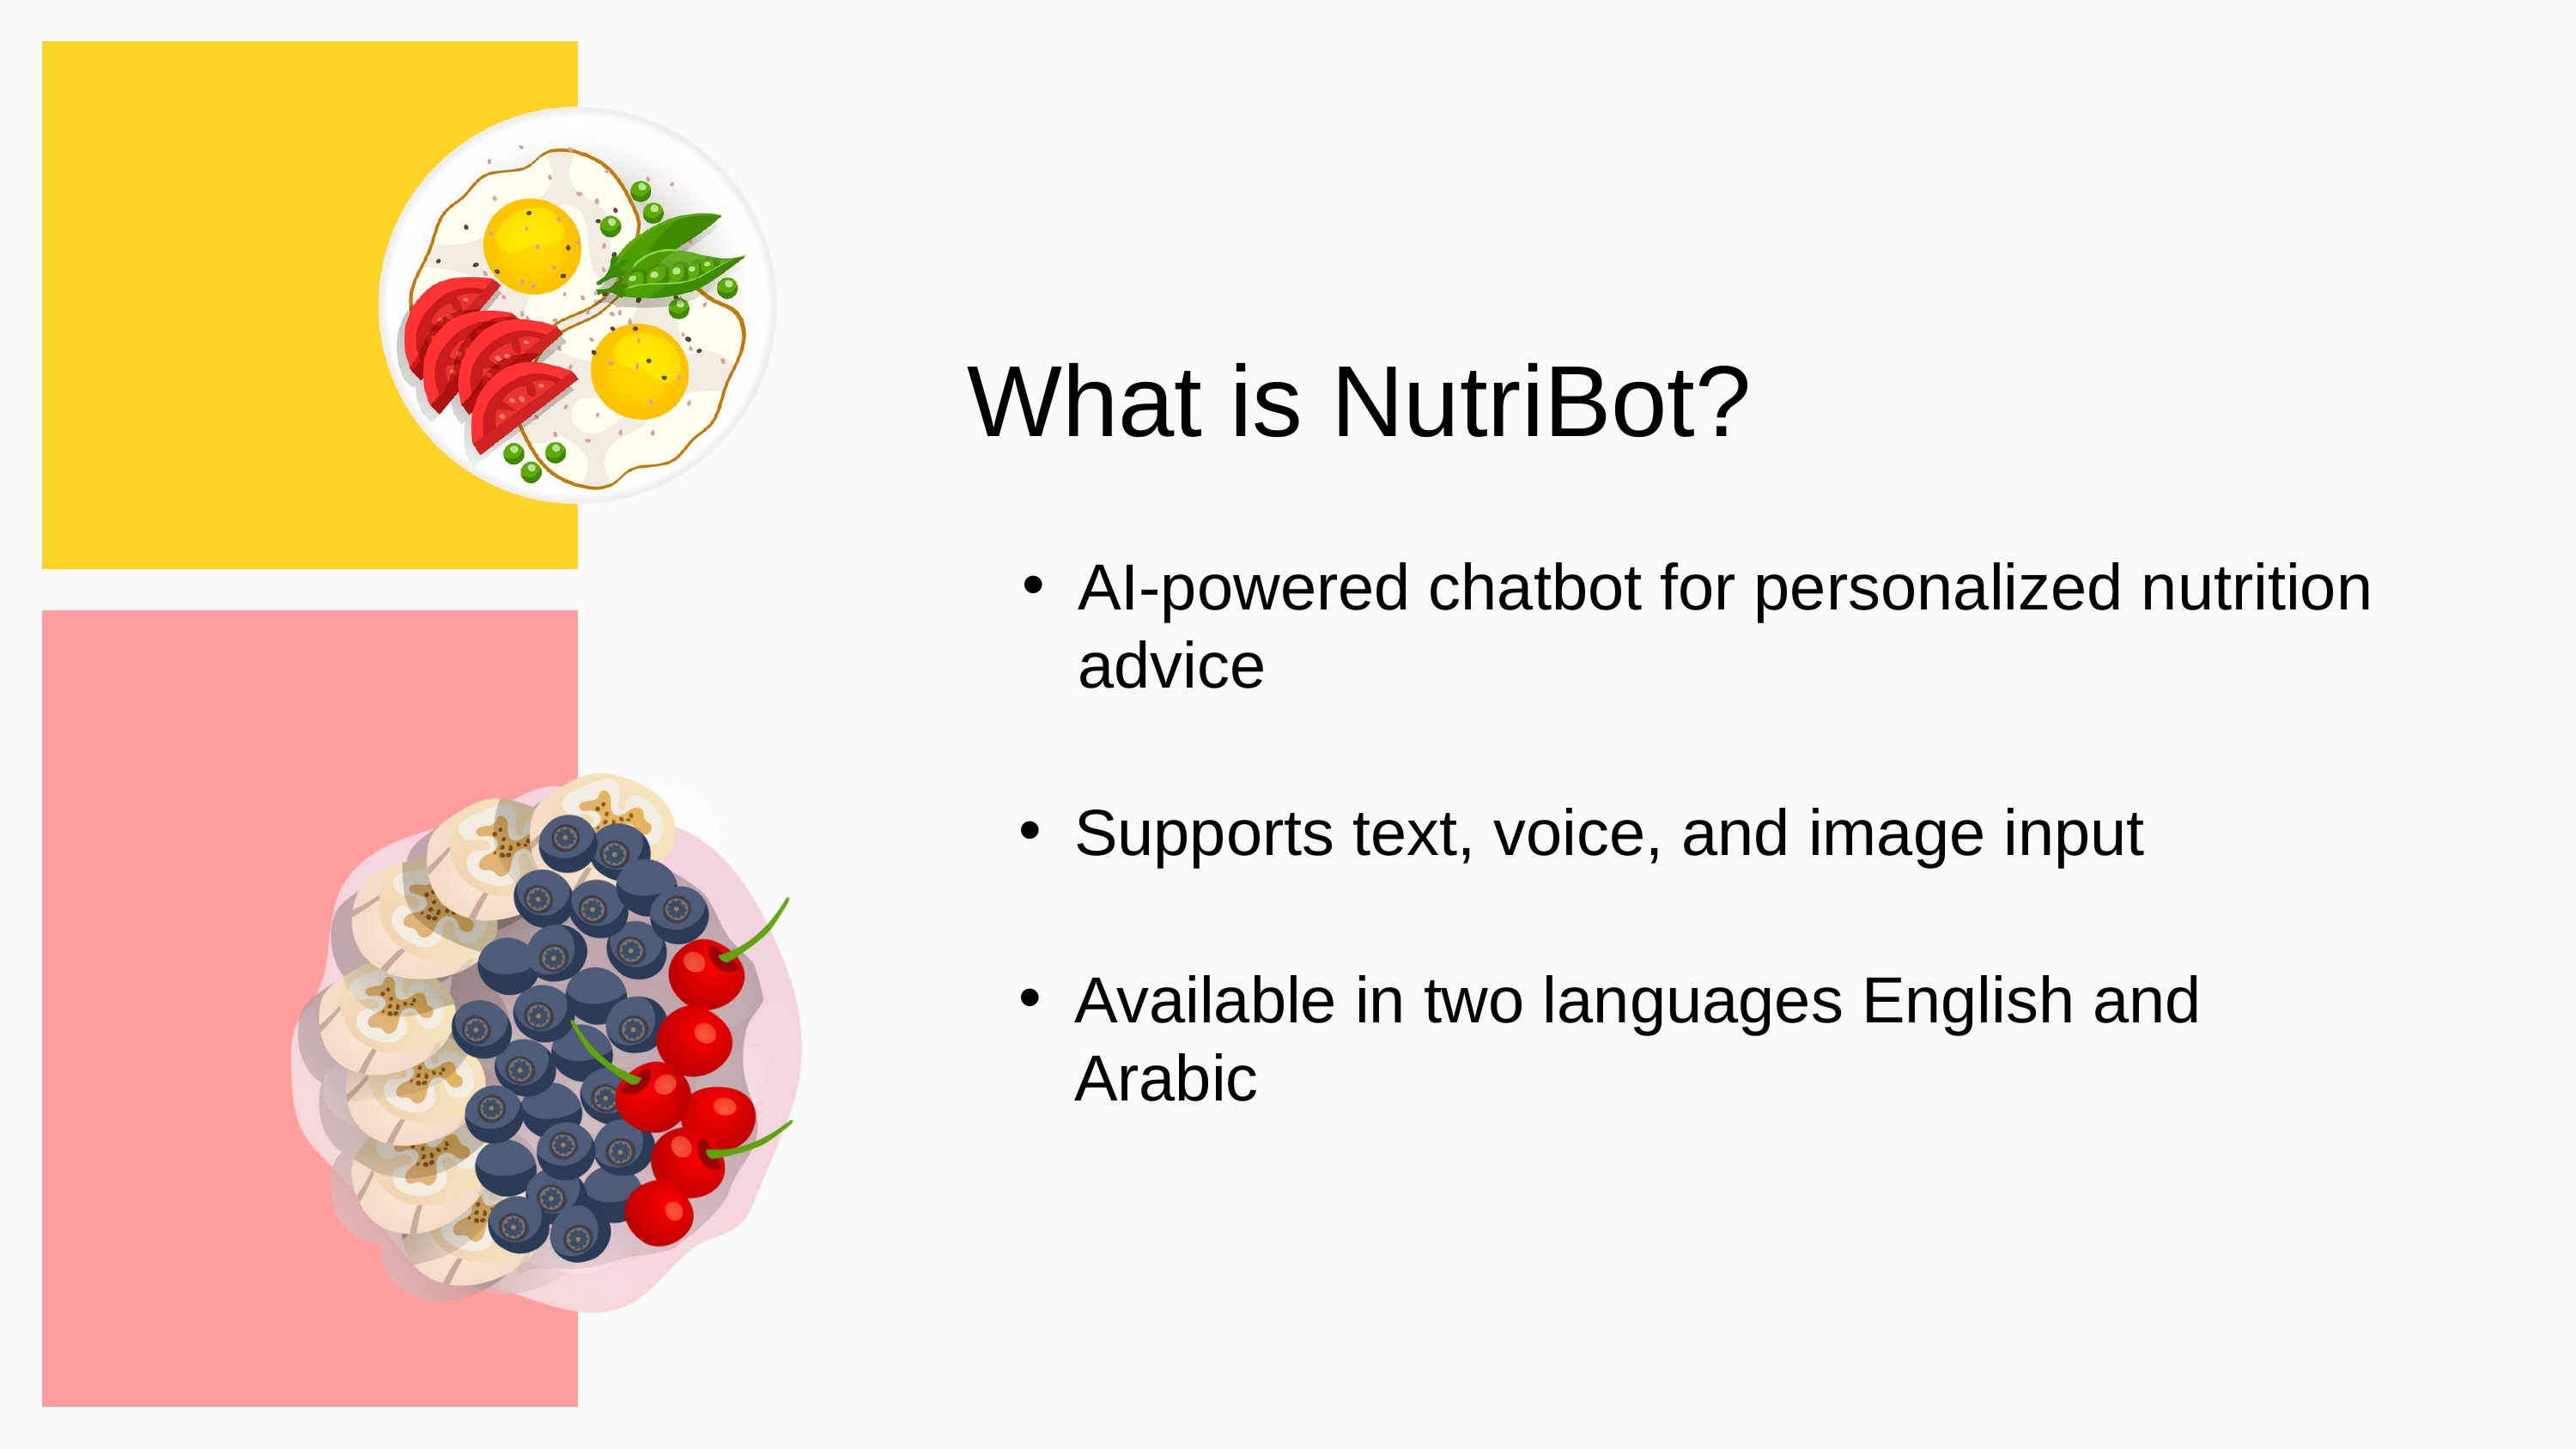

What is NutriBot?
AI-powered chatbot for personalized nutrition advice

Supports text, voice, and image input
Available in two languages English and Arabic